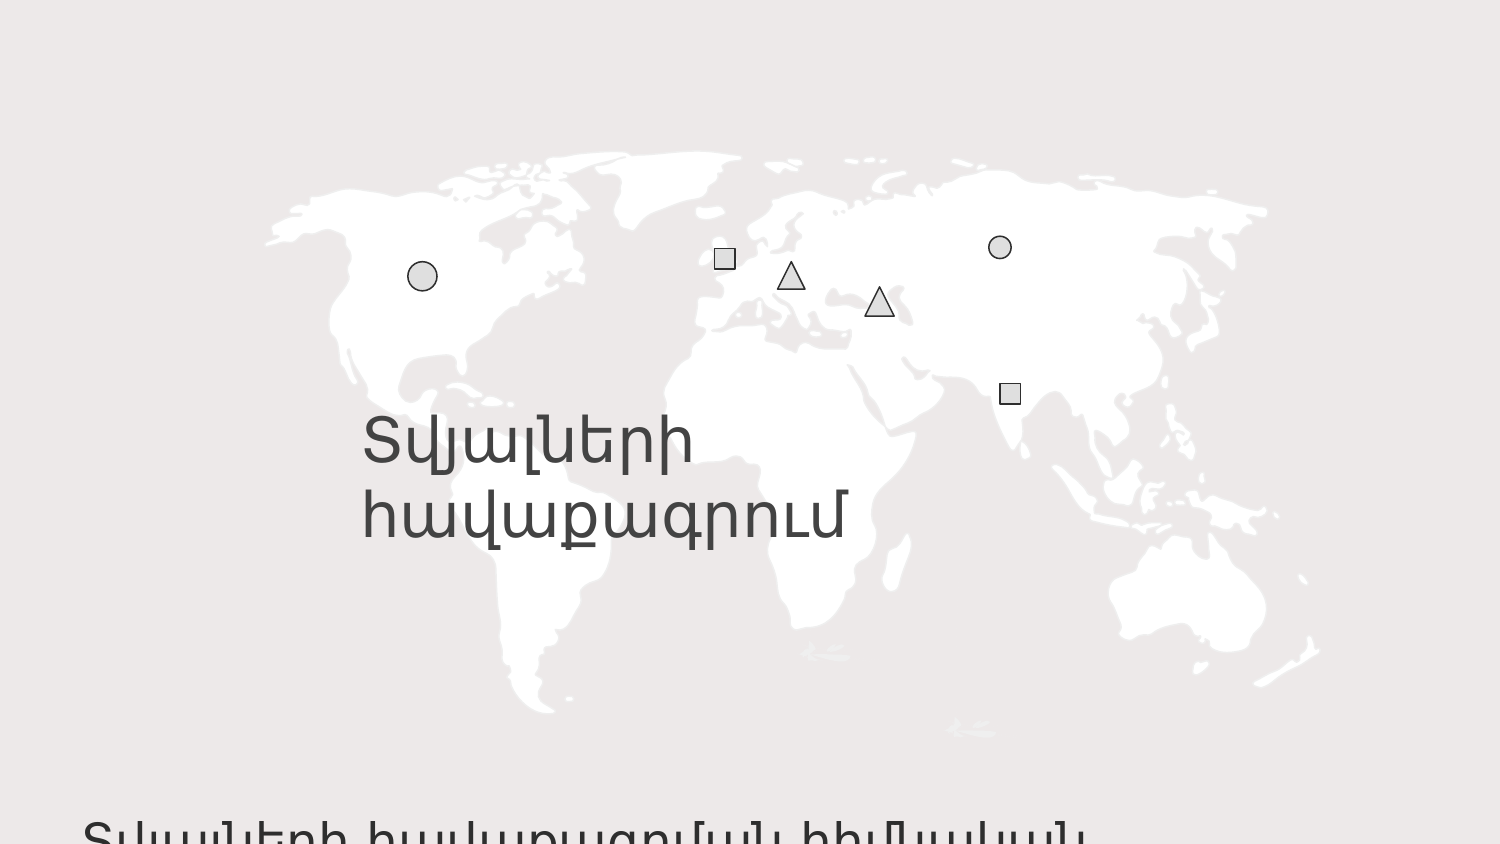

Տվյալների հավաքագրում

 Տվյալների հավաքագրման հիմնական աղբյուրներն են՝
Բաց հասանելիության մեջ գտվող աուդիոտվյալներ
Ելույթներ,շոուներ,սթենդ-ափ համերգներ
Պոդկաստներ եւ հարցազրույցներ
Մեդիա անձանց գեներացրած կոնտենտ
Արհեստական գեներացված աուդիոտվյալներ